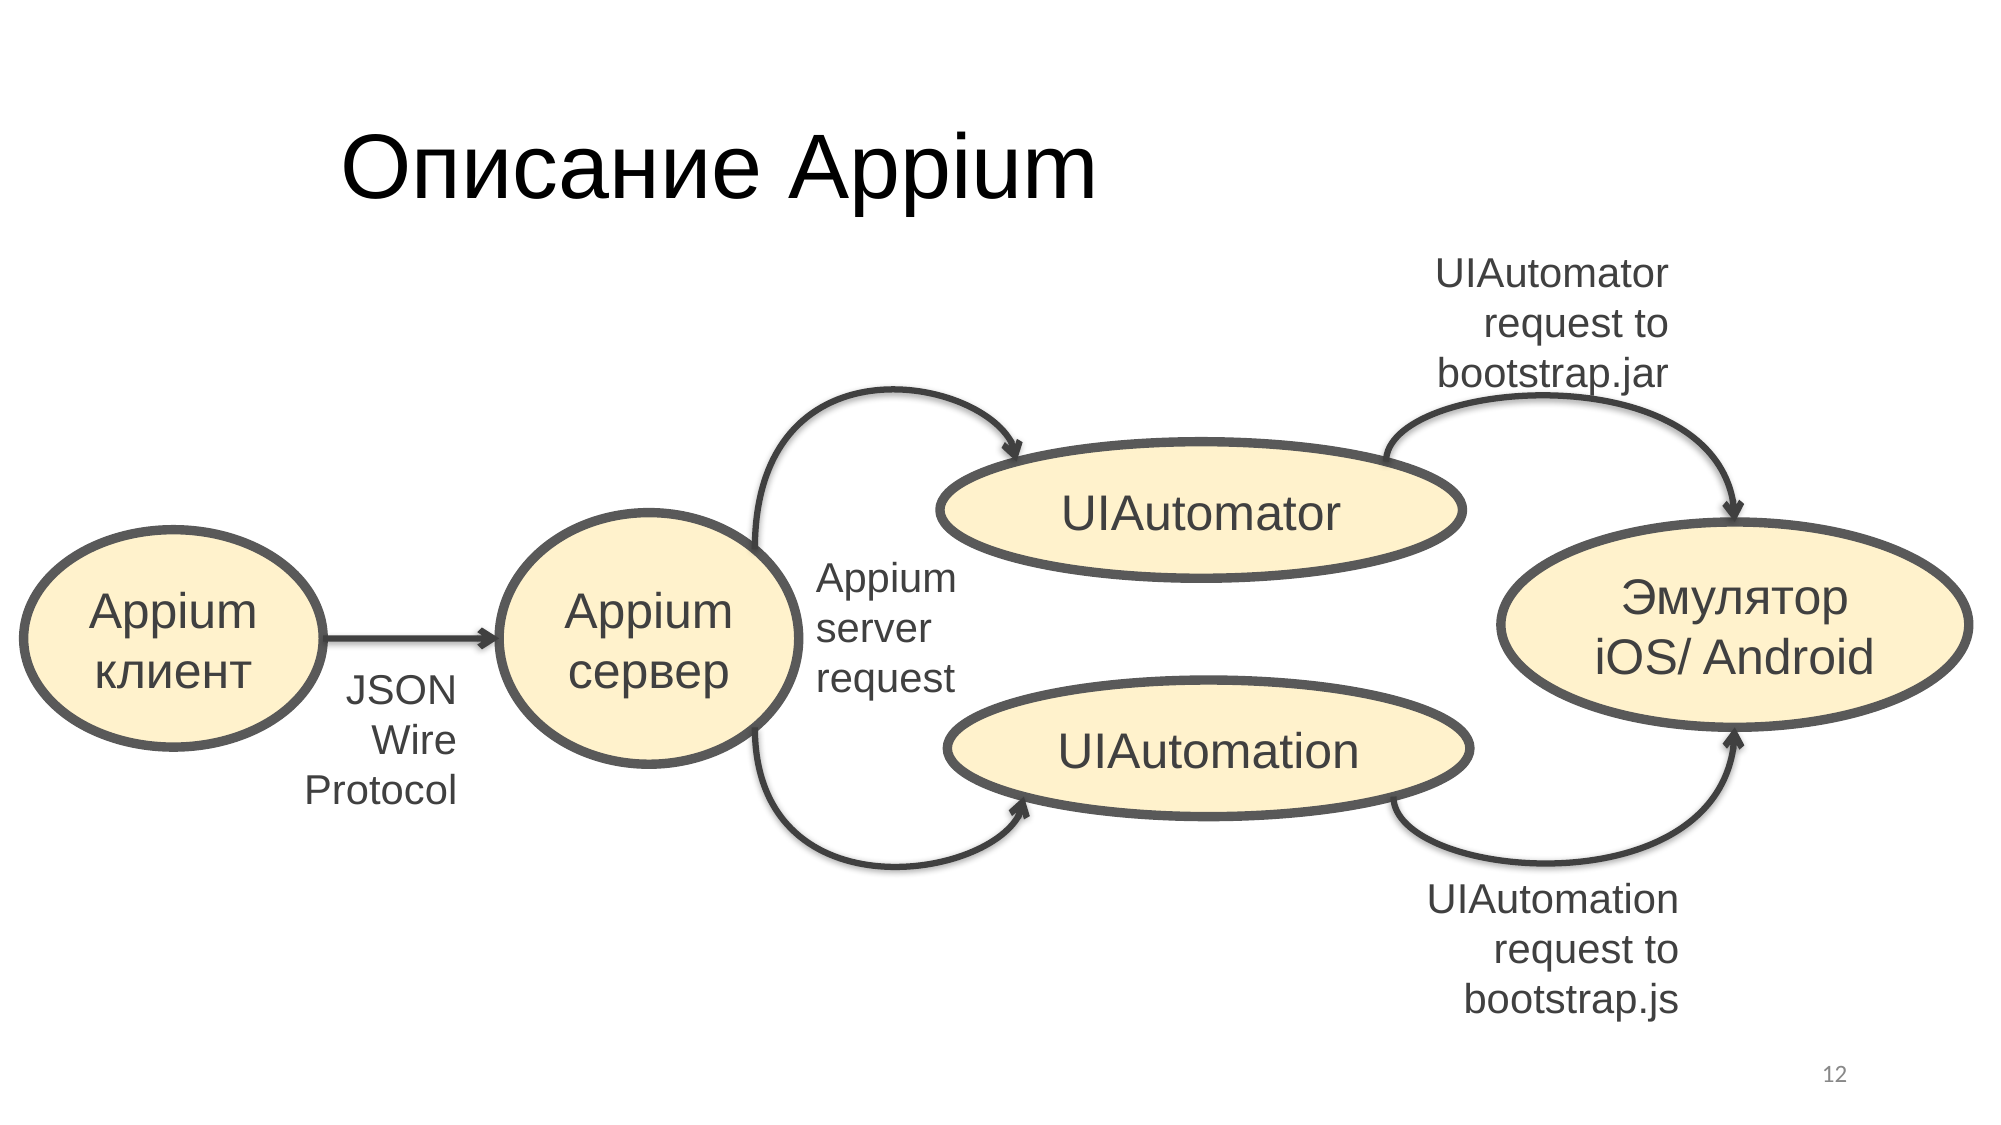

# Описание Appium
UIAutomator request to bootstrap.jar
UIAutomator
Appium сервер
Эмулятор
iOS/ Android
Appium клиент
Appium server request
JSON Wire Protocol
UIAutomation
UIAutomation request to bootstrap.js
12